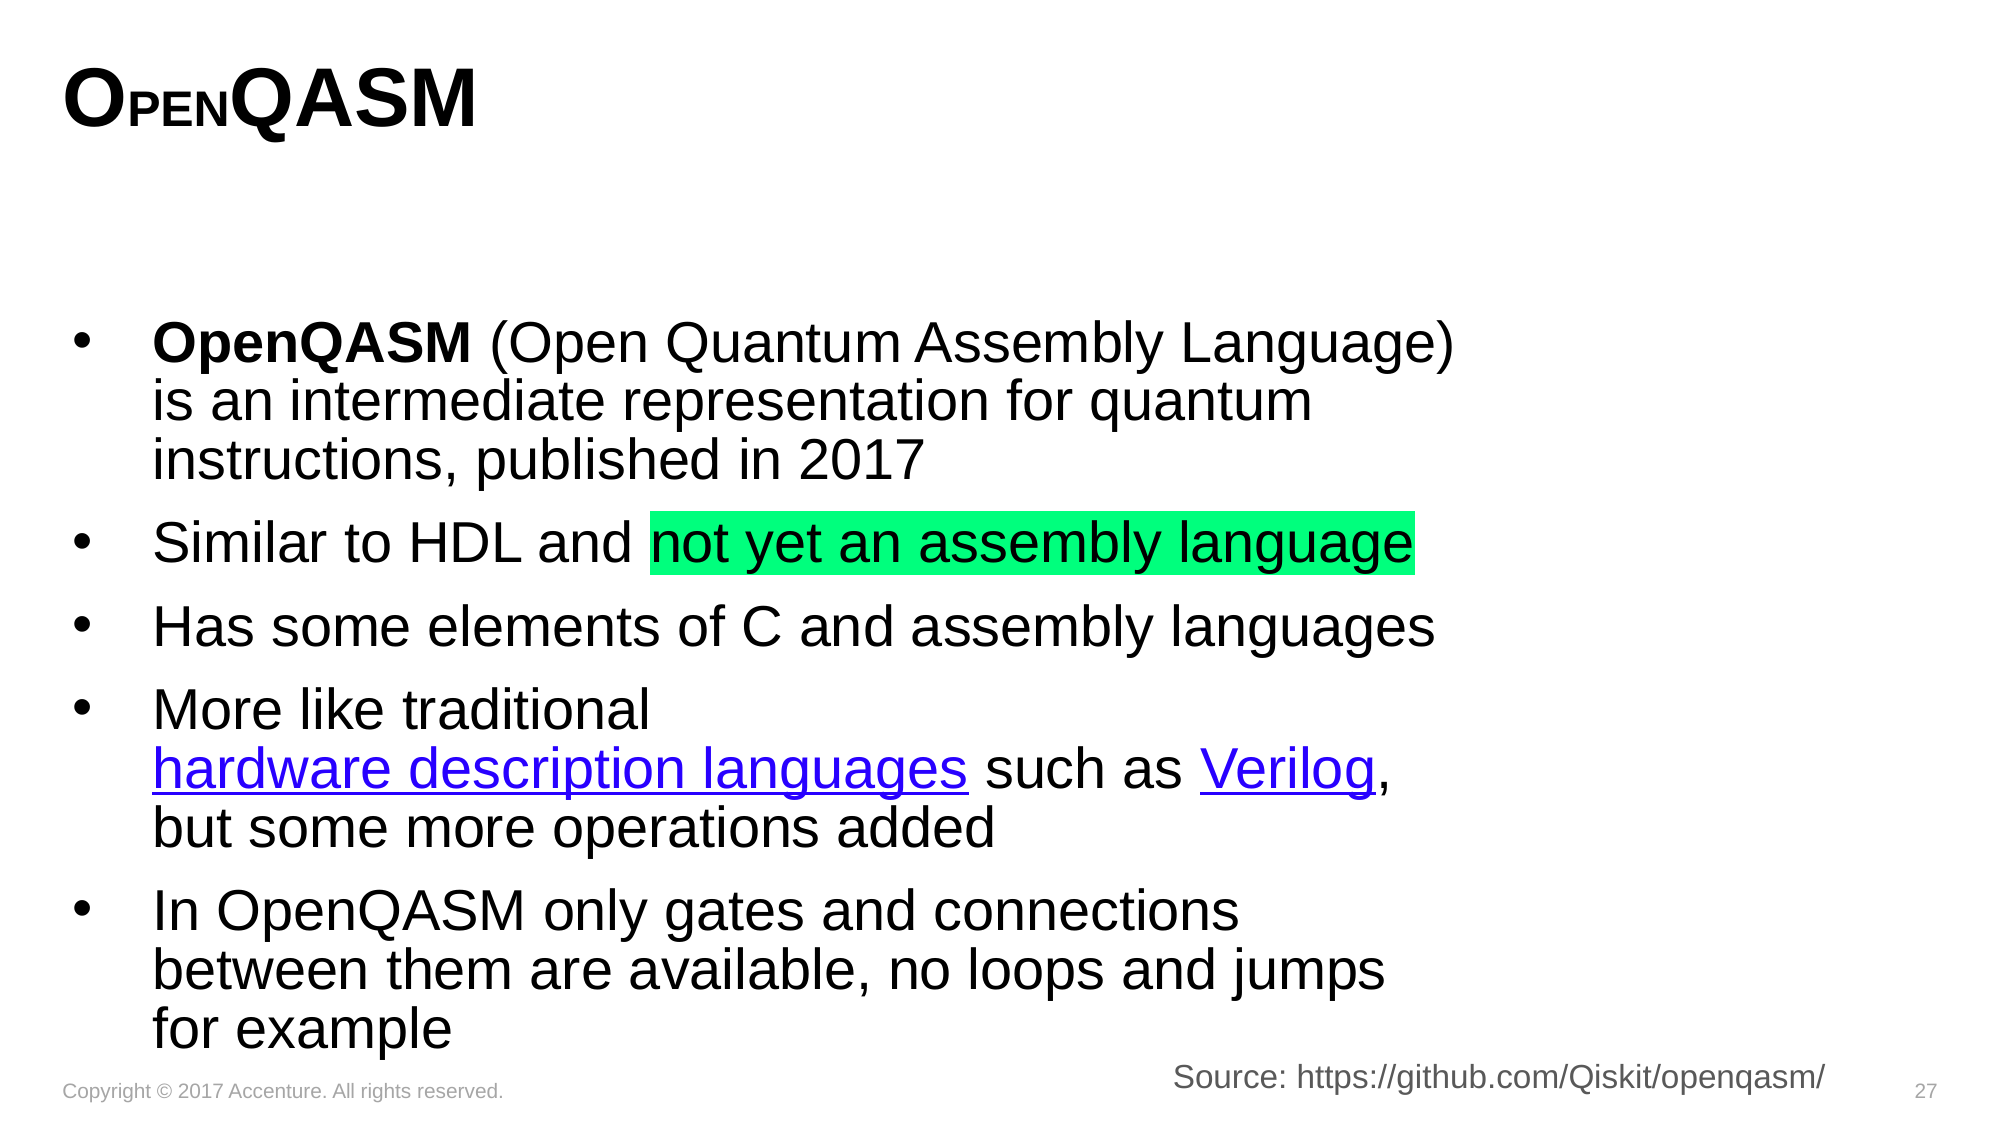

# OpenQASM
OpenQASM (Open Quantum Assembly Language) is an intermediate representation for quantum instructions, published in 2017
Similar to HDL and not yet an assembly language
Has some elements of C and assembly languages
More like traditional hardware description languages such as Verilog, but some more operations added
In OpenQASM only gates and connections between them are available, no loops and jumps for example
Source: https://github.com/Qiskit/openqasm/
Copyright © 2017 Accenture. All rights reserved.
27